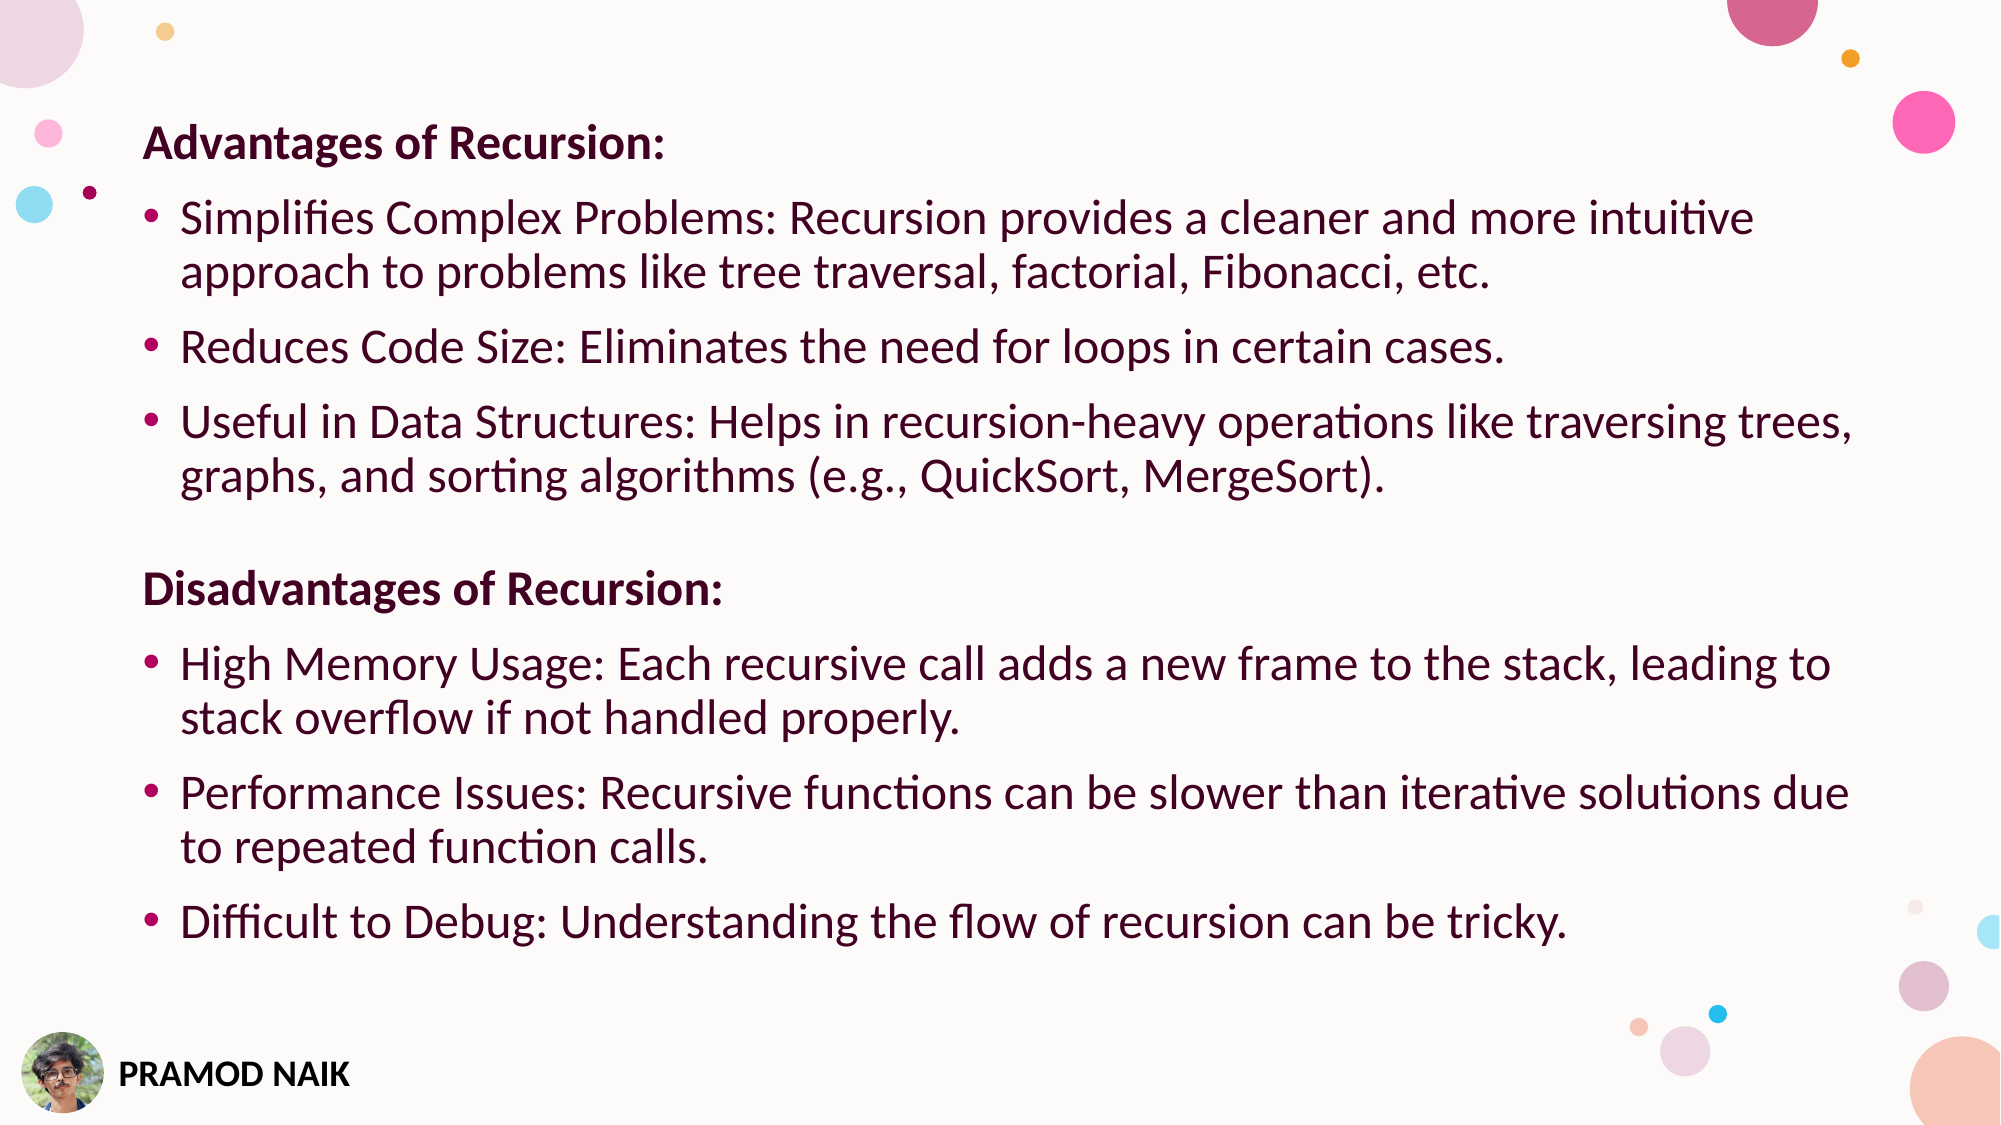

Advantages of Recursion:
Simplifies Complex Problems: Recursion provides a cleaner and more intuitive approach to problems like tree traversal, factorial, Fibonacci, etc.
Reduces Code Size: Eliminates the need for loops in certain cases.
Useful in Data Structures: Helps in recursion-heavy operations like traversing trees, graphs, and sorting algorithms (e.g., QuickSort, MergeSort).

Disadvantages of Recursion:
High Memory Usage: Each recursive call adds a new frame to the stack, leading to stack overflow if not handled properly.
Performance Issues: Recursive functions can be slower than iterative solutions due to repeated function calls.
Difficult to Debug: Understanding the flow of recursion can be tricky.